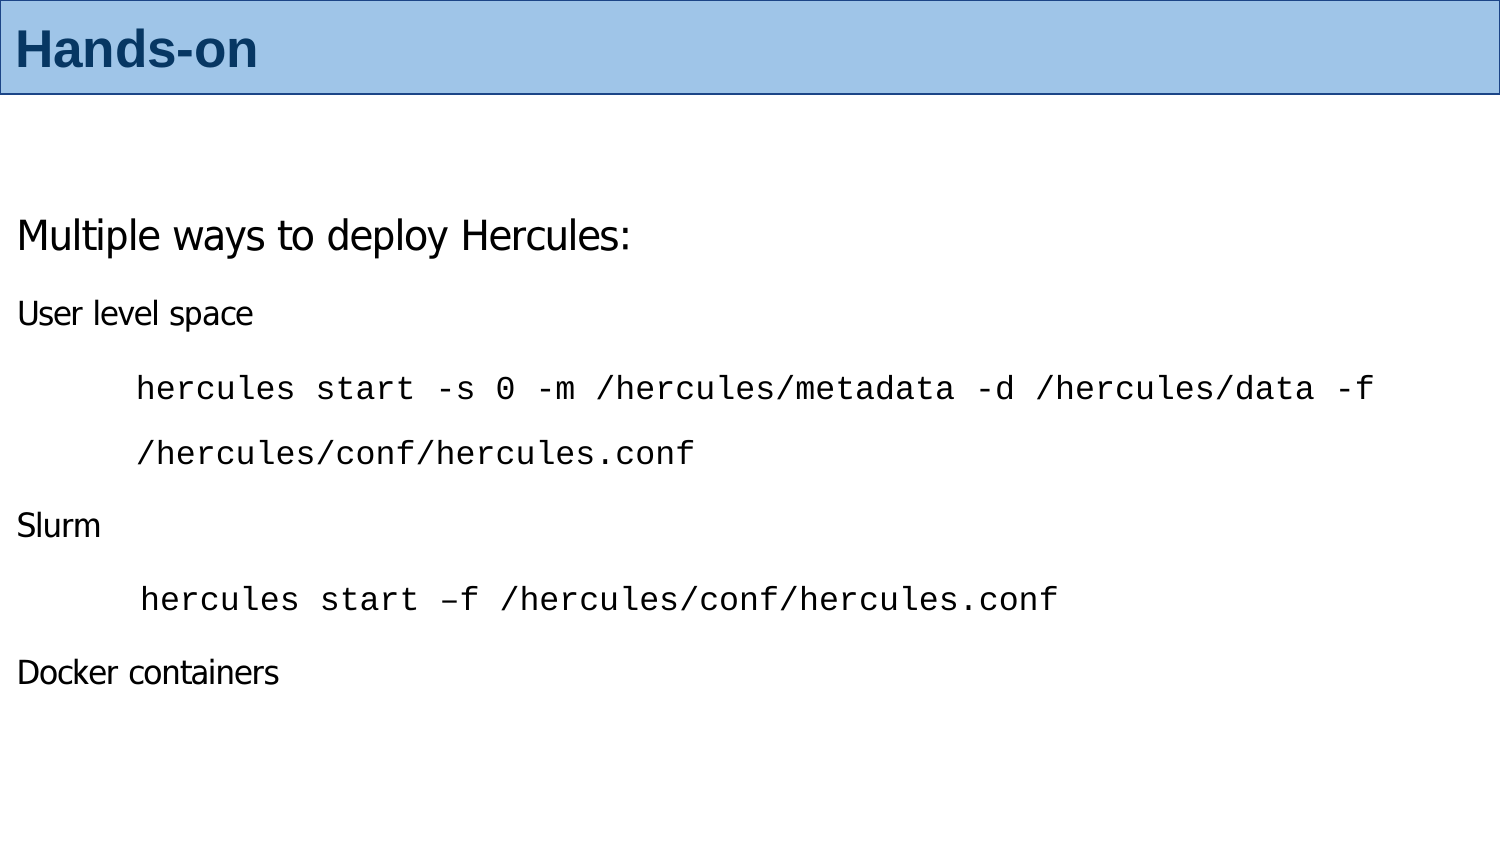

# Hands-on
Multiple ways to deploy Hercules:
User level space
hercules start -s 0 -m /hercules/metadata -d /hercules/data -f /hercules/conf/hercules.conf
Slurm
hercules start –f /hercules/conf/hercules.conf
Docker containers